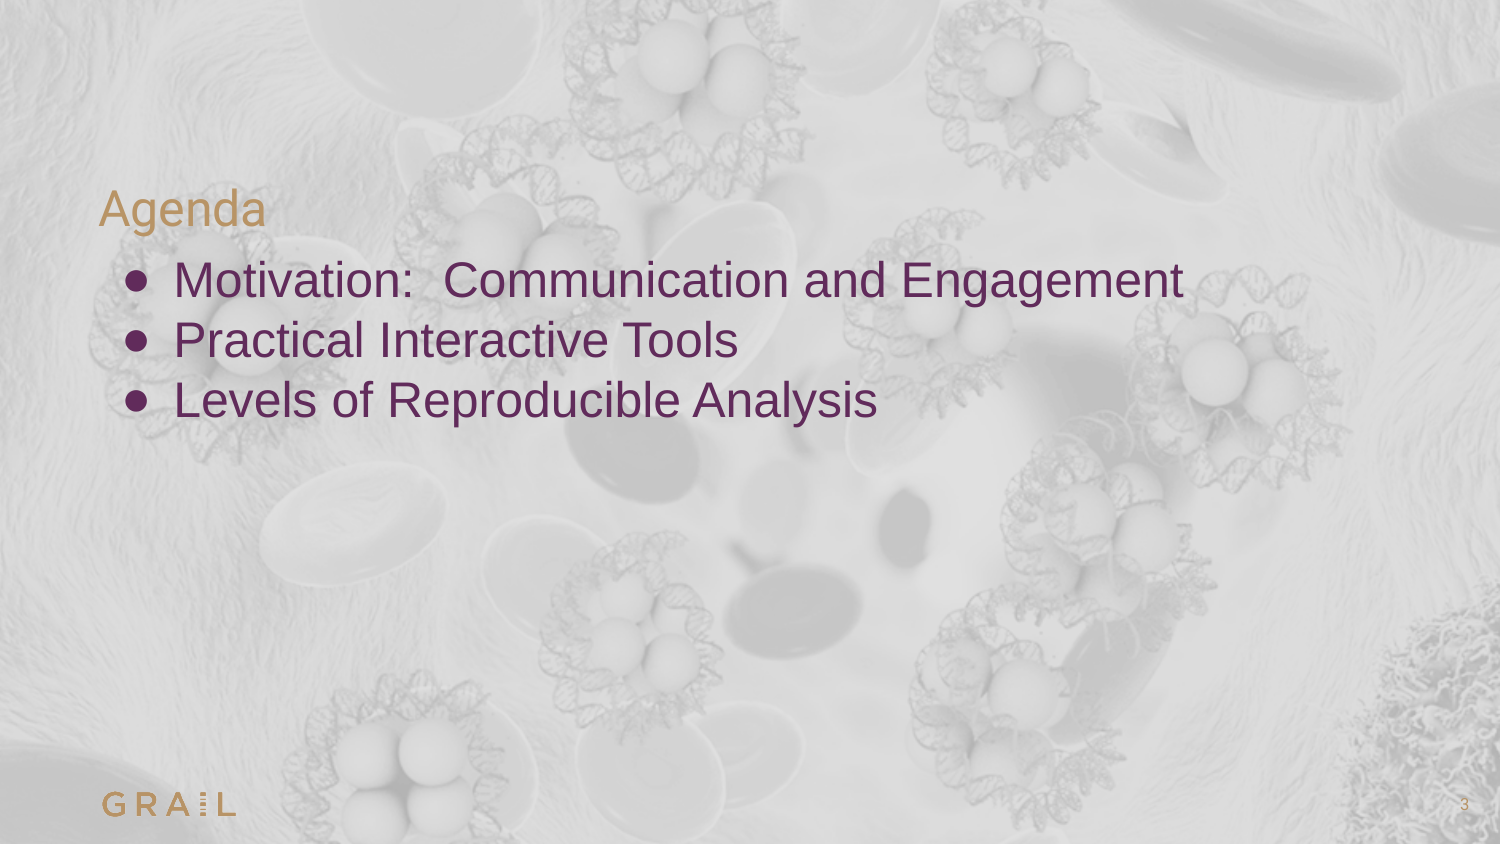

Agenda
# Motivation:  Communication and Engagement
Practical Interactive Tools
Levels of Reproducible Analysis